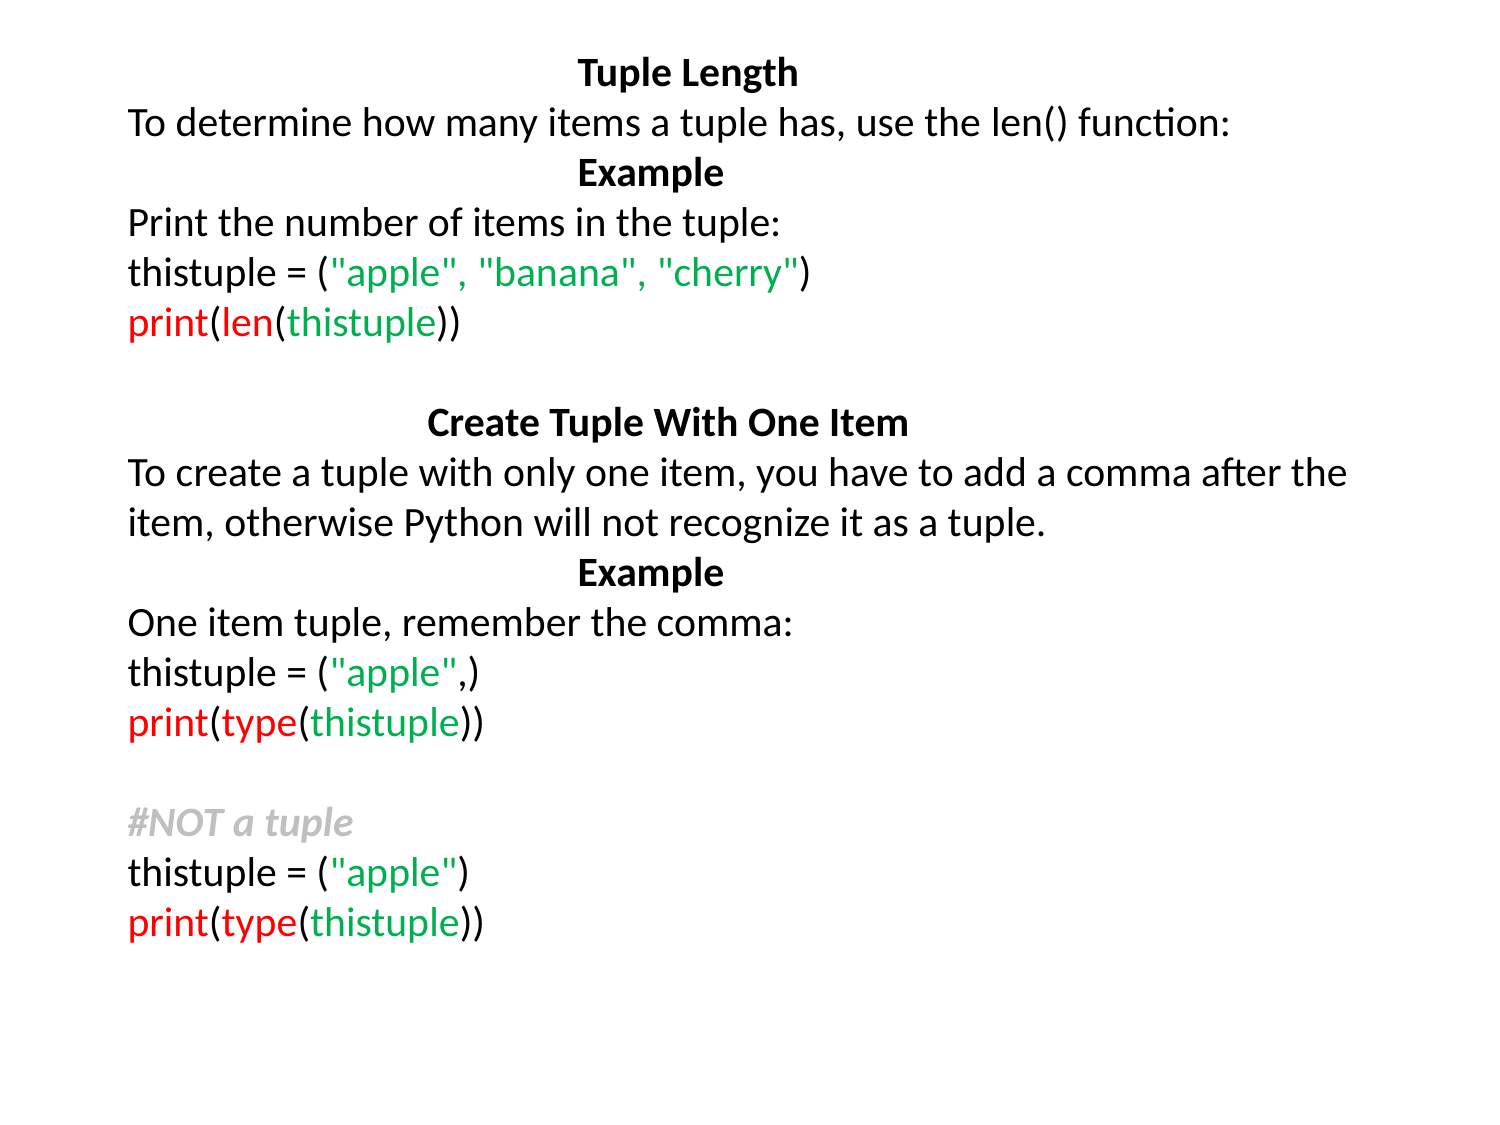

# Tuple Length To determine how many items a tuple has, use the len() function: Example Print the number of items in the tuple: thistuple = ("apple", "banana", "cherry") print(len(thistuple)) Create Tuple With One Item To create a tuple with only one item, you have to add a comma after the item, otherwise Python will not recognize it as a tuple. Example One item tuple, remember the comma: thistuple = ("apple",) print(type(thistuple)) #NOT a tuple thistuple = ("apple") print(type(thistuple))